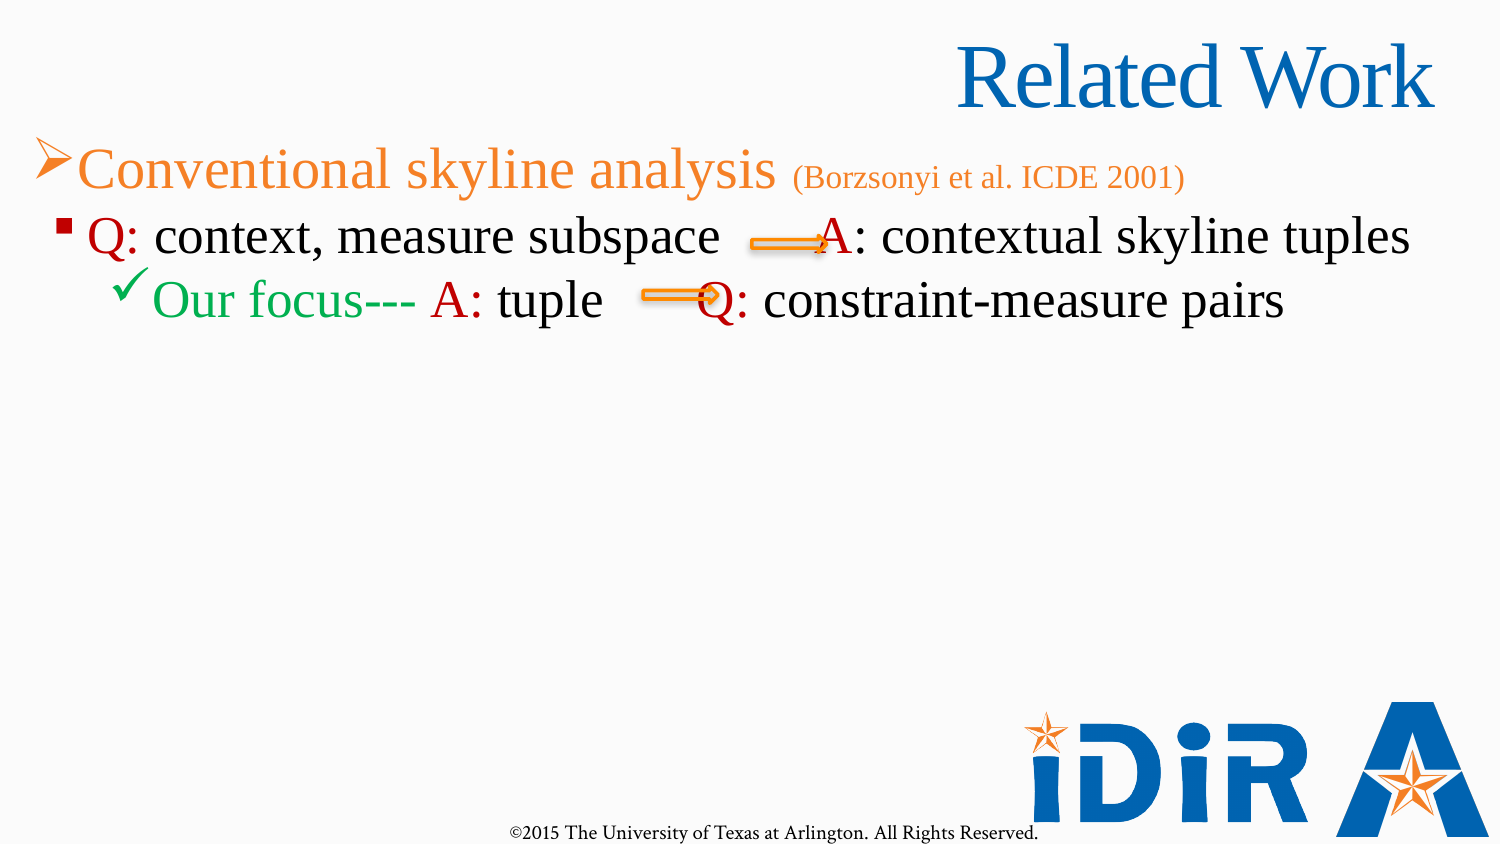

# Related Work
Conventional skyline analysis (Borzsonyi et al. ICDE 2001)
Q: context, measure subspace       A: contextual skyline tuples
Our focus--- A: tuple       Q: constraint-measure pairs

©2015 The University of Texas at Arlington. All Rights Reserved.